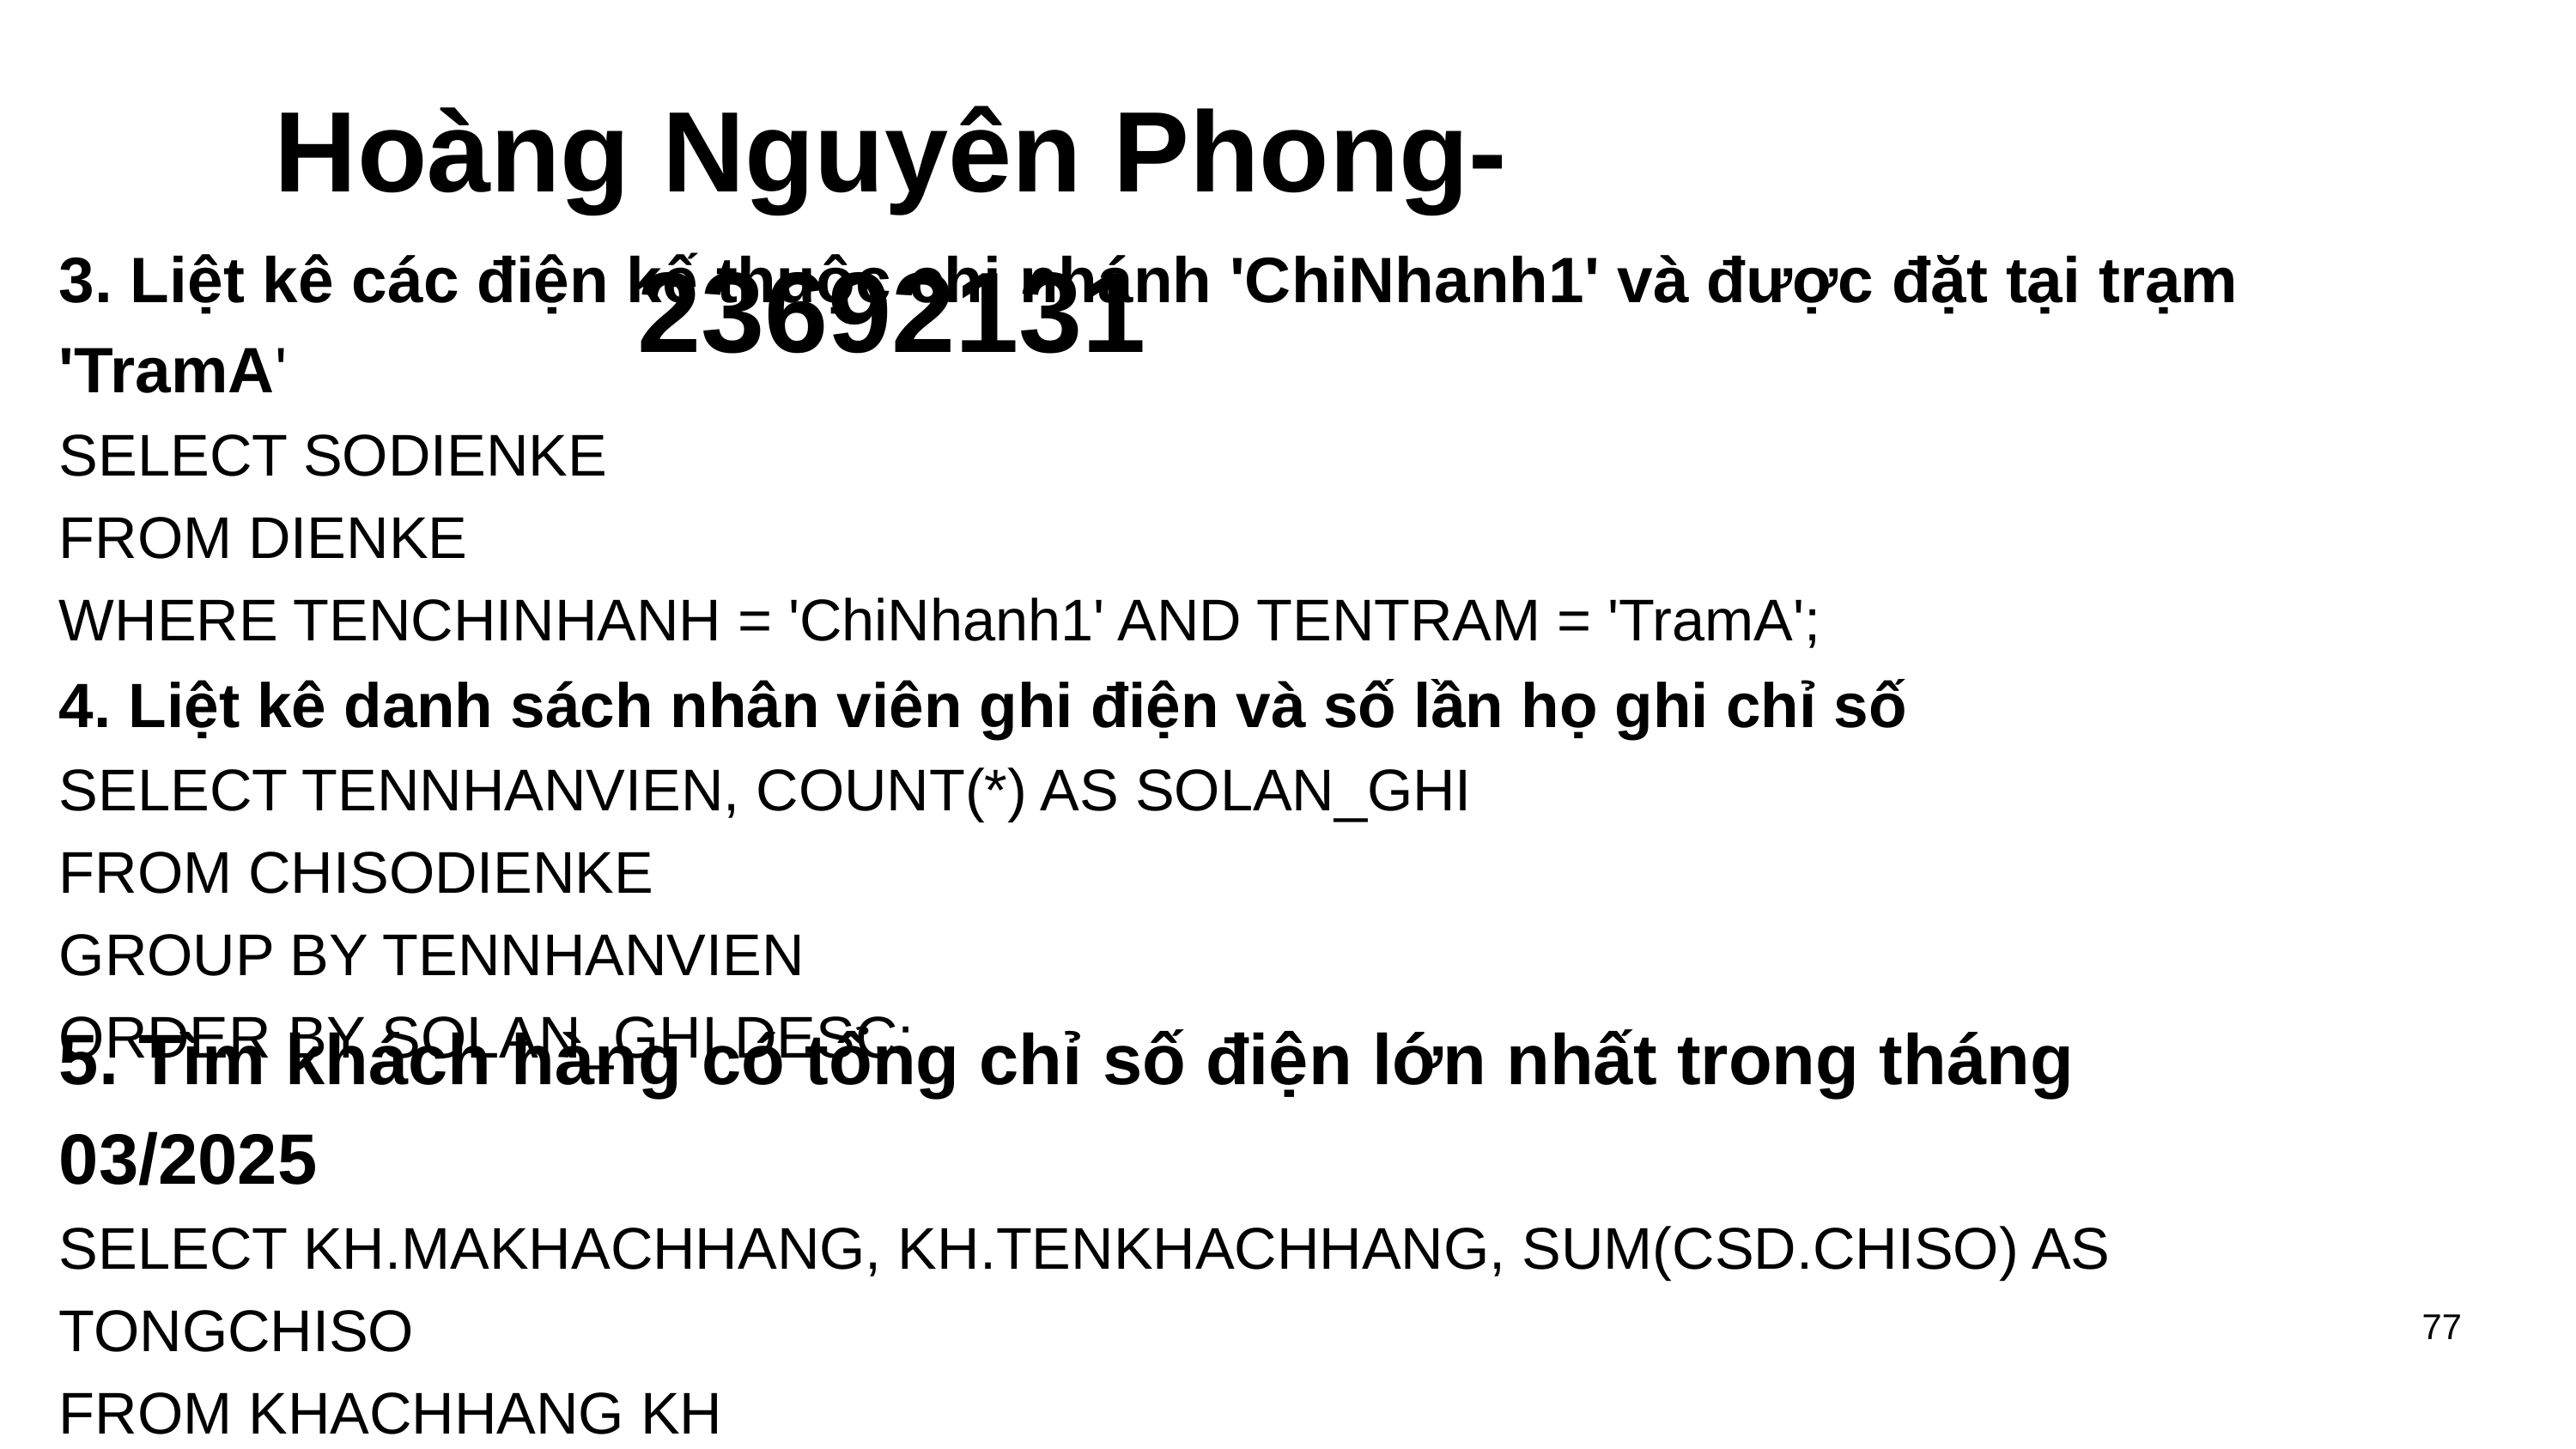

Hoàng Nguyên Phong-23692131
3. Liệt kê các điện kế thuộc chi nhánh 'ChiNhanh1' và được đặt tại trạm 'TramA'
SELECT SODIENKE
FROM DIENKE
WHERE TENCHINHANH = 'ChiNhanh1' AND TENTRAM = 'TramA';
4. Liệt kê danh sách nhân viên ghi điện và số lần họ ghi chỉ số
SELECT TENNHANVIEN, COUNT(*) AS SOLAN_GHI
FROM CHISODIENKE
GROUP BY TENNHANVIEN
ORDER BY SOLAN_GHI DESC;

5. Tìm khách hàng có tổng chỉ số điện lớn nhất trong tháng 03/2025
SELECT KH.MAKHACHHANG, KH.TENKHACHHANG, SUM(CSD.CHISO) AS TONGCHISO
FROM KHACHHANG KH
JOIN DIENKE DK ON KH.MAKHACHHANG = DK.MAKHACHHANG
77